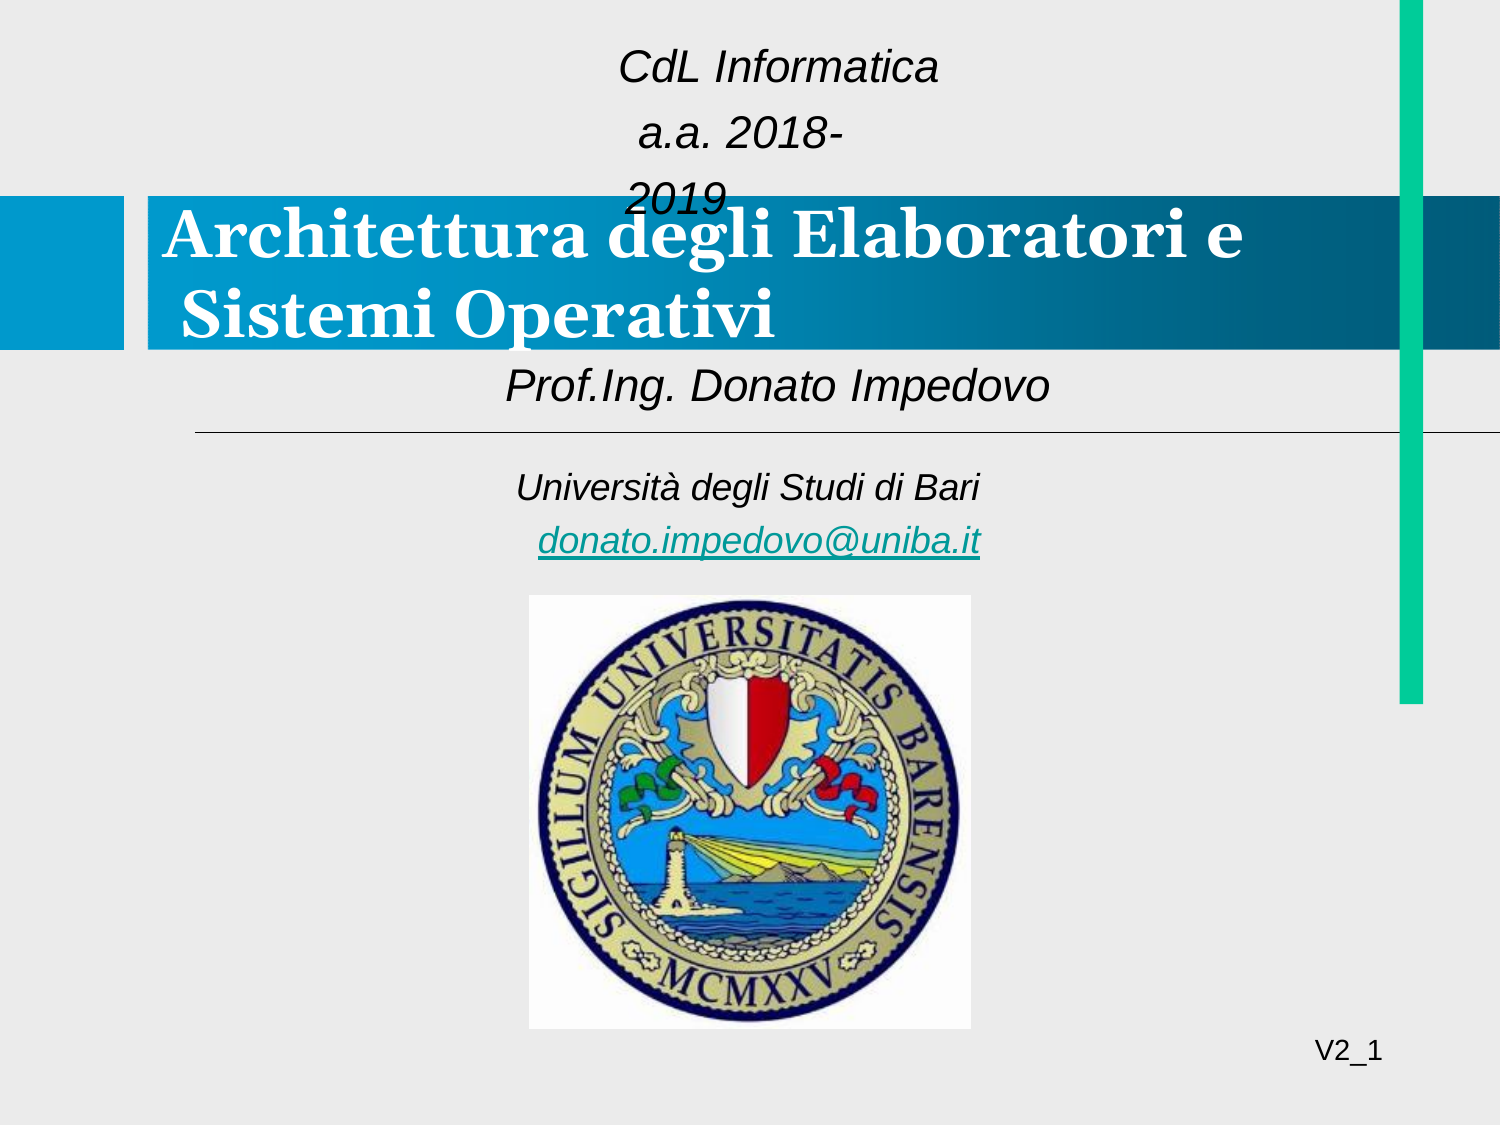

# CdL Informatica  a.a. 2018-2019
Architettura degli Elaboratori e  Sistemi Operativi
Prof.Ing. Donato Impedovo

Università degli Studi di Bari  donato.impedovo@uniba.it

V2_1